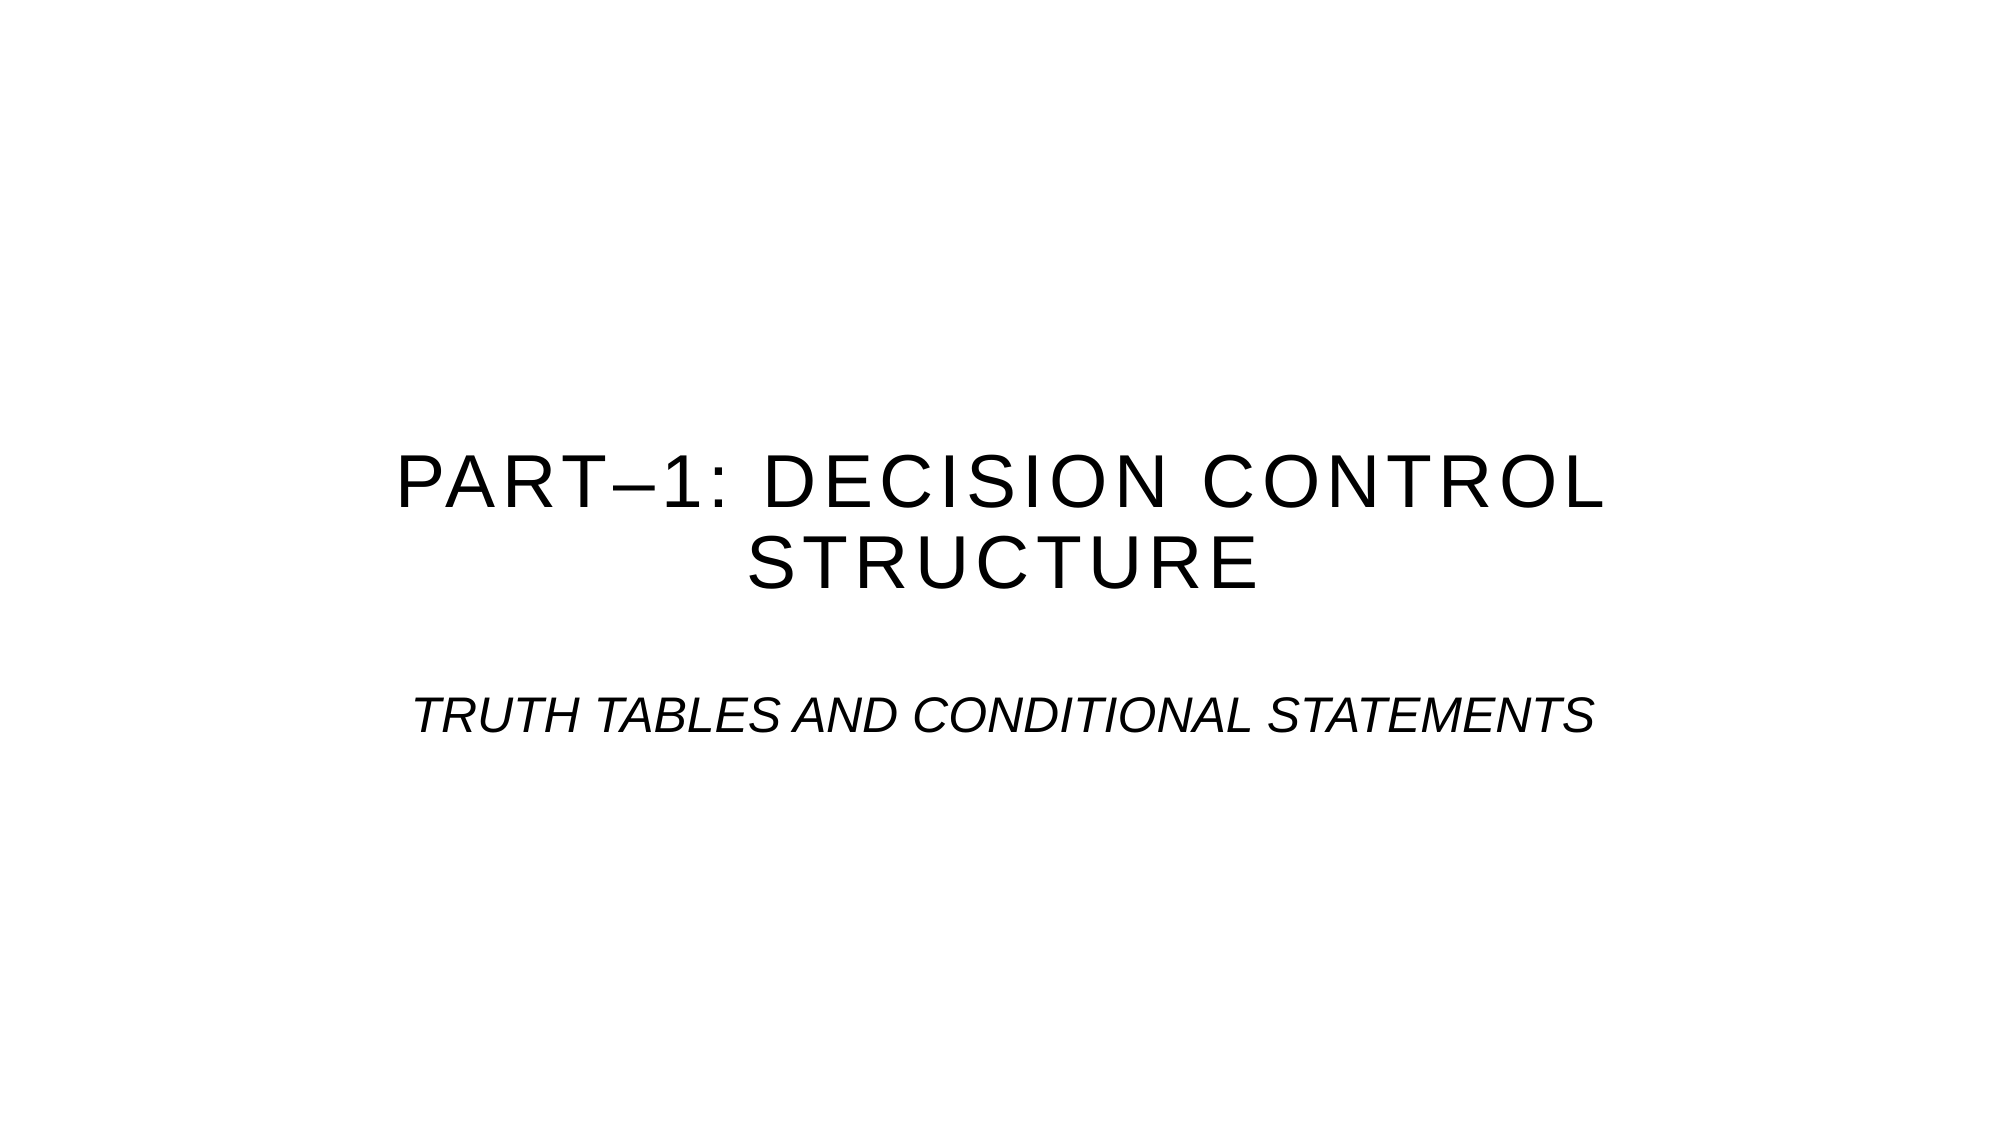

# PART–1: DECISION CONTROL STRUCTURE
TRUTH TABLES AND CONDITIONAL STATEMENTS